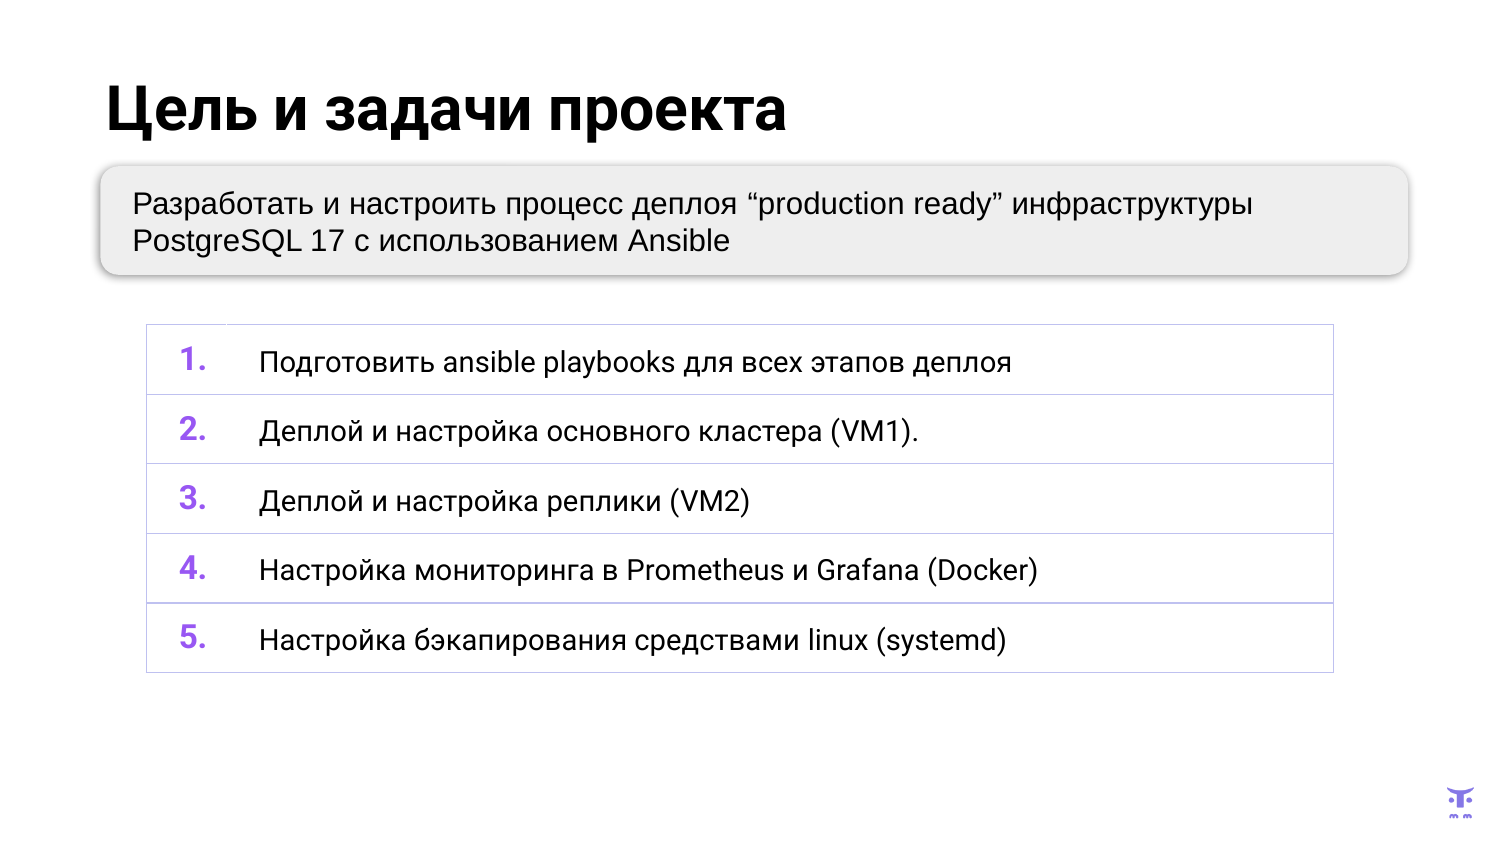

Цель и задачи проекта
Разработать и настроить процесс деплоя “production ready” инфраструктуры PostgreSQL 17 с использованием Ansible
| 1. | Подготовить ansible playbooks для всех этапов деплоя |
| --- | --- |
| 2. | Деплой и настройка основного кластера (VM1). |
| 3. | Деплой и настройка реплики (VM2) |
| 4. | Настройка мониторинга в Prometheus и Grafana (Docker) |
| 5. | Настройка бэкапирования средствами linux (systemd) |